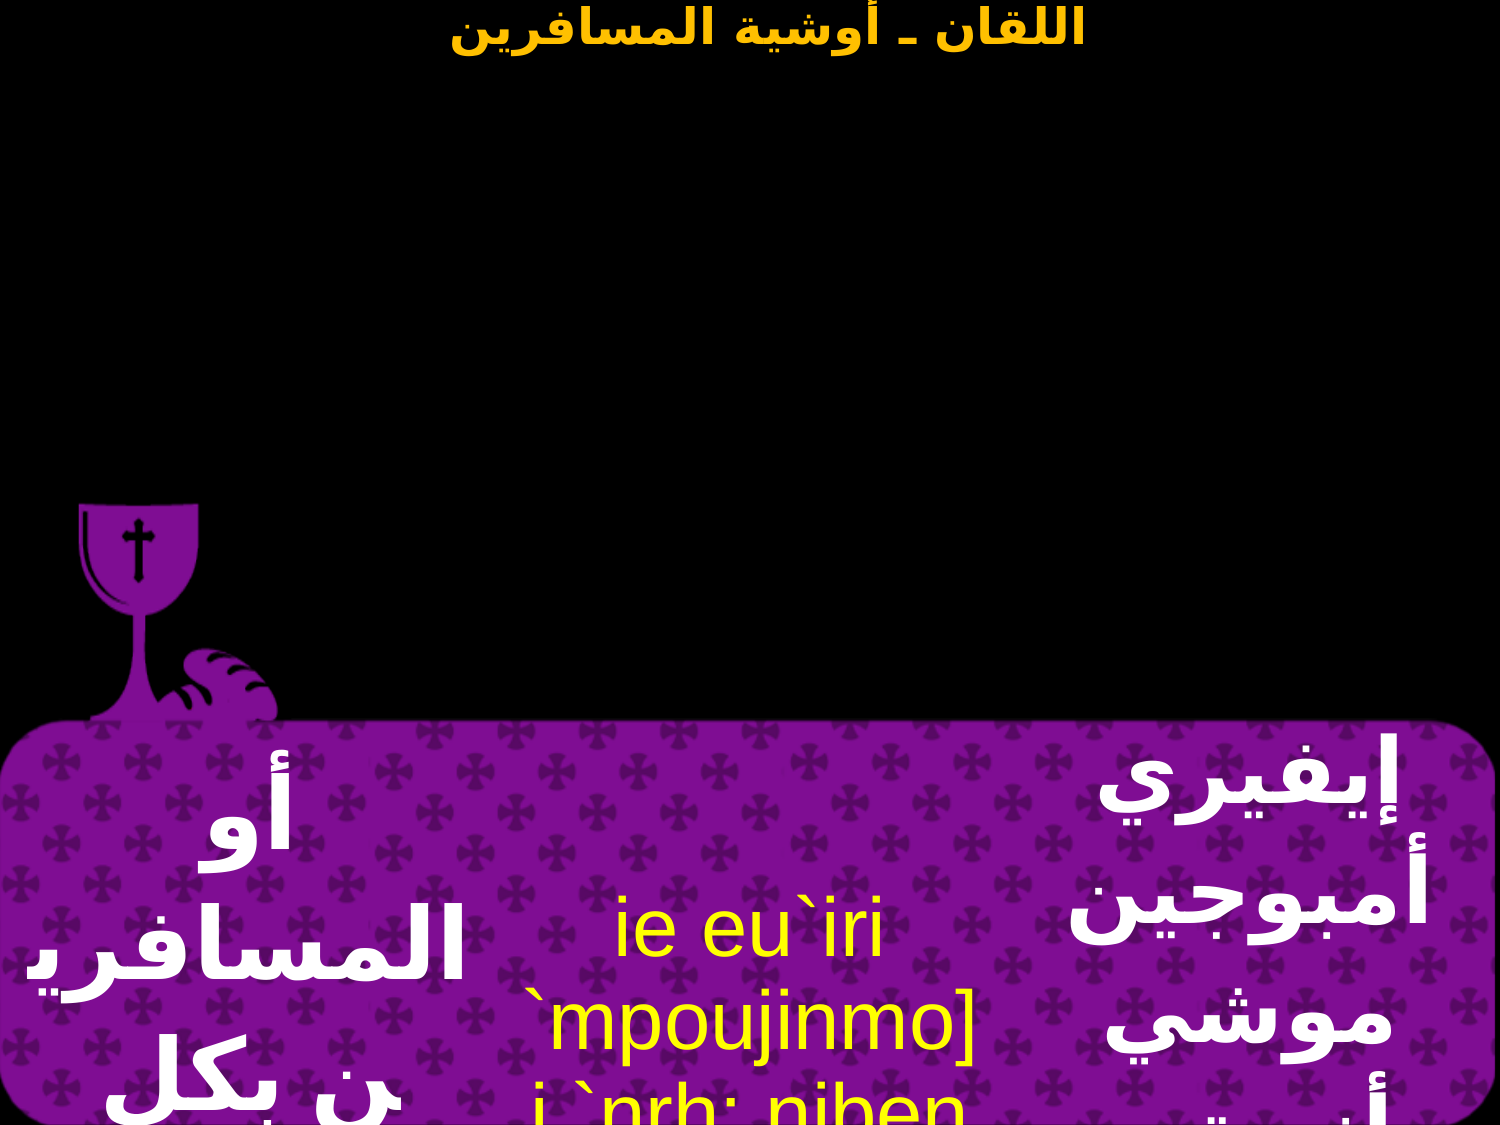

| أو المسافرين بكل نوع | ie eu`iri `mpoujinmo]i `nrh; niben | إيفيري أمبوجين موشي أنريتي نيفين |
| --- | --- | --- |